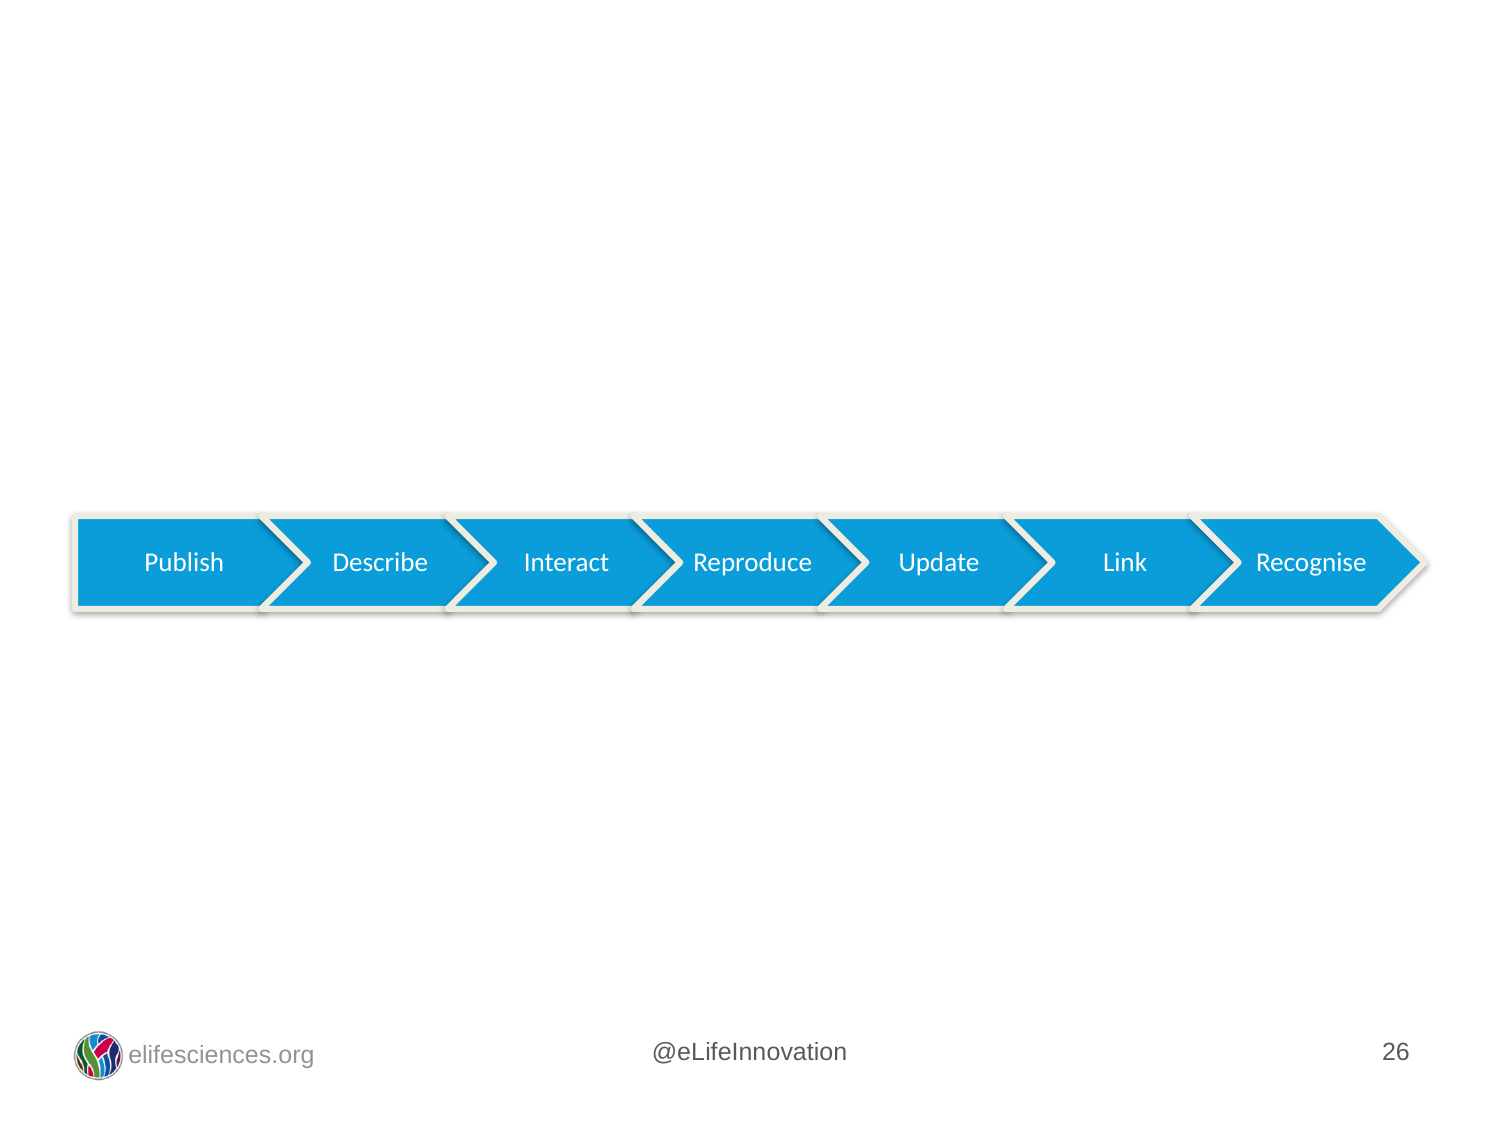

Publish
Describe
Interact
Reproduce
Update
Link
Recognise
26
elifesciences.org